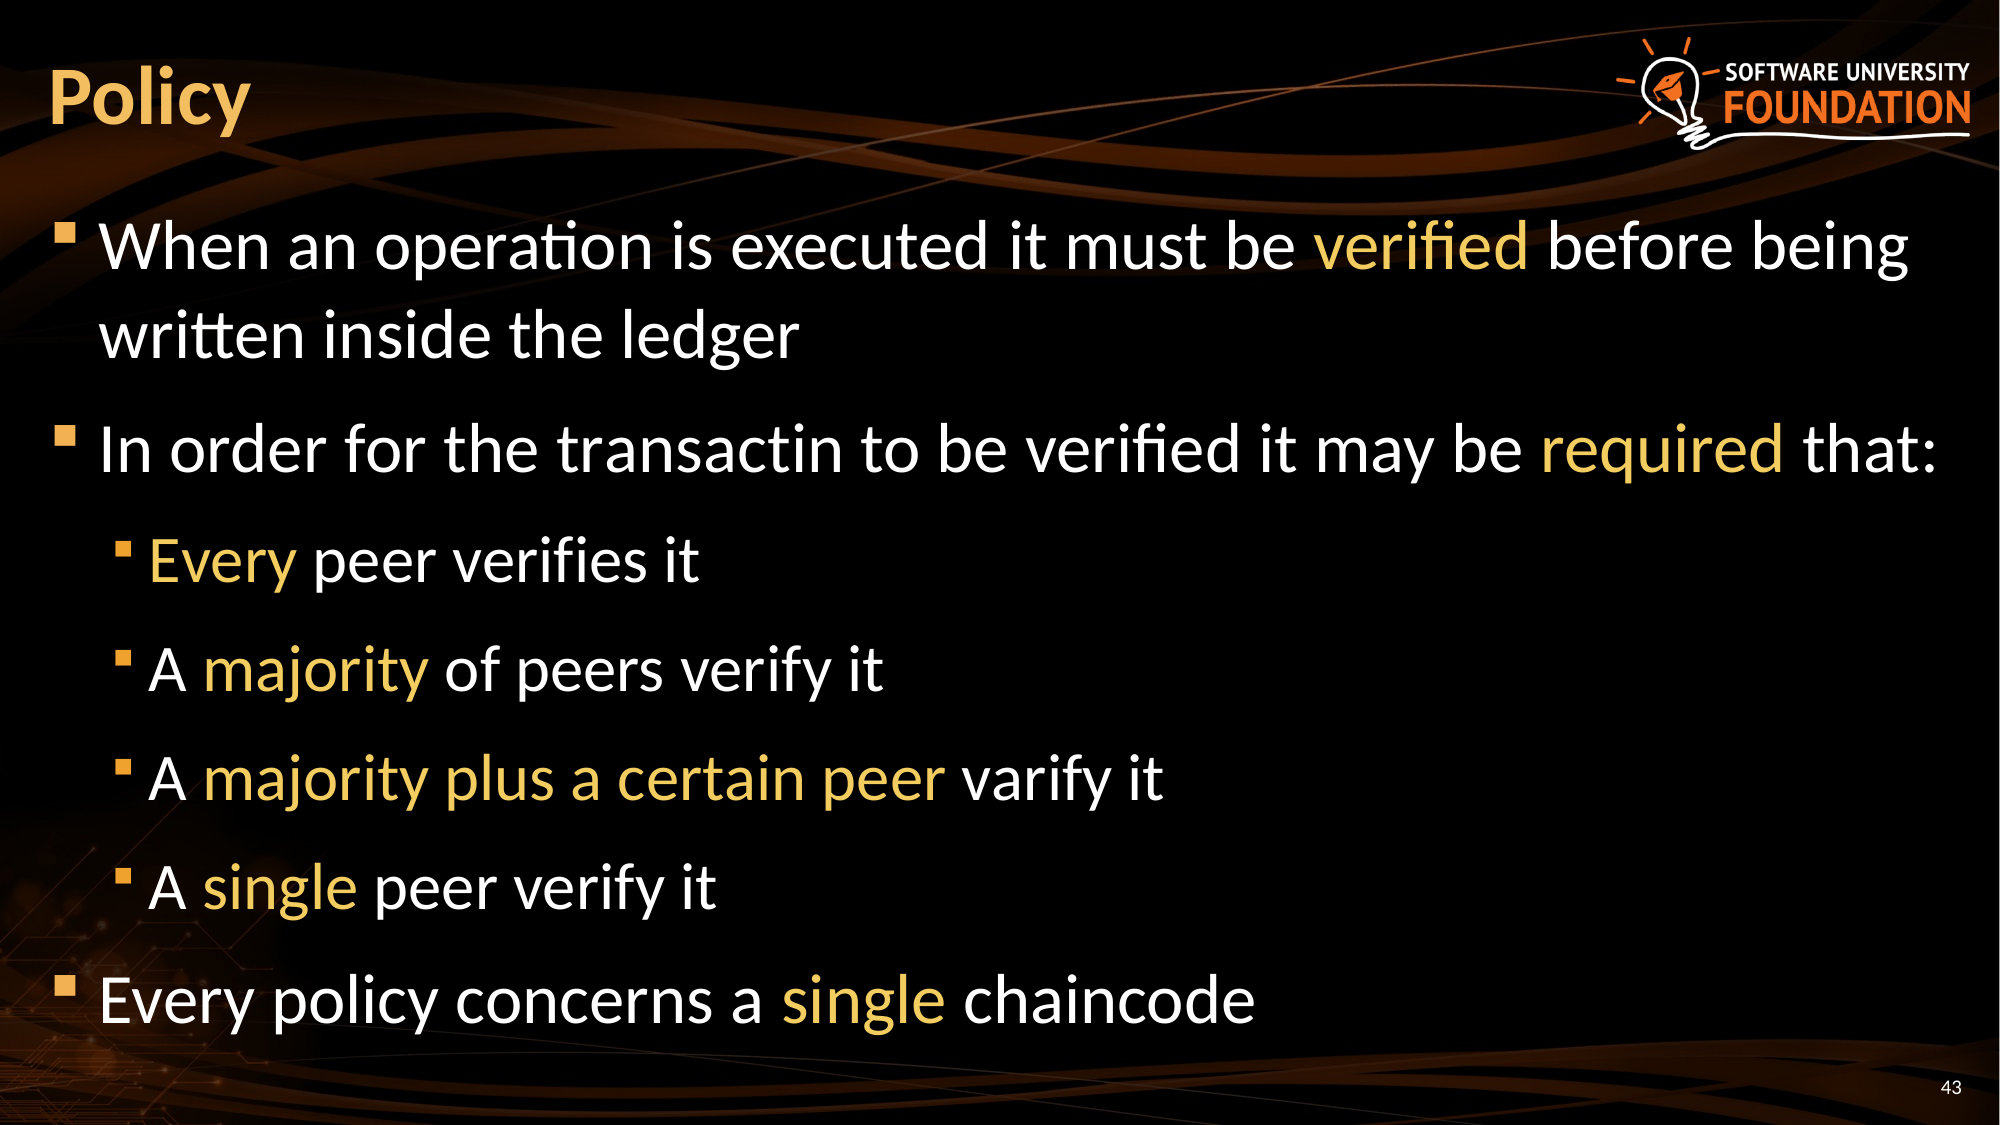

# Policy
When an operation is executed it must be verified before being written inside the ledger
In order for the transactin to be verified it may be required that:
Every peer verifies it
A majority of peers verify it
A majority plus a certain peer varify it
A single peer verify it
Every policy concerns a single chaincode
43